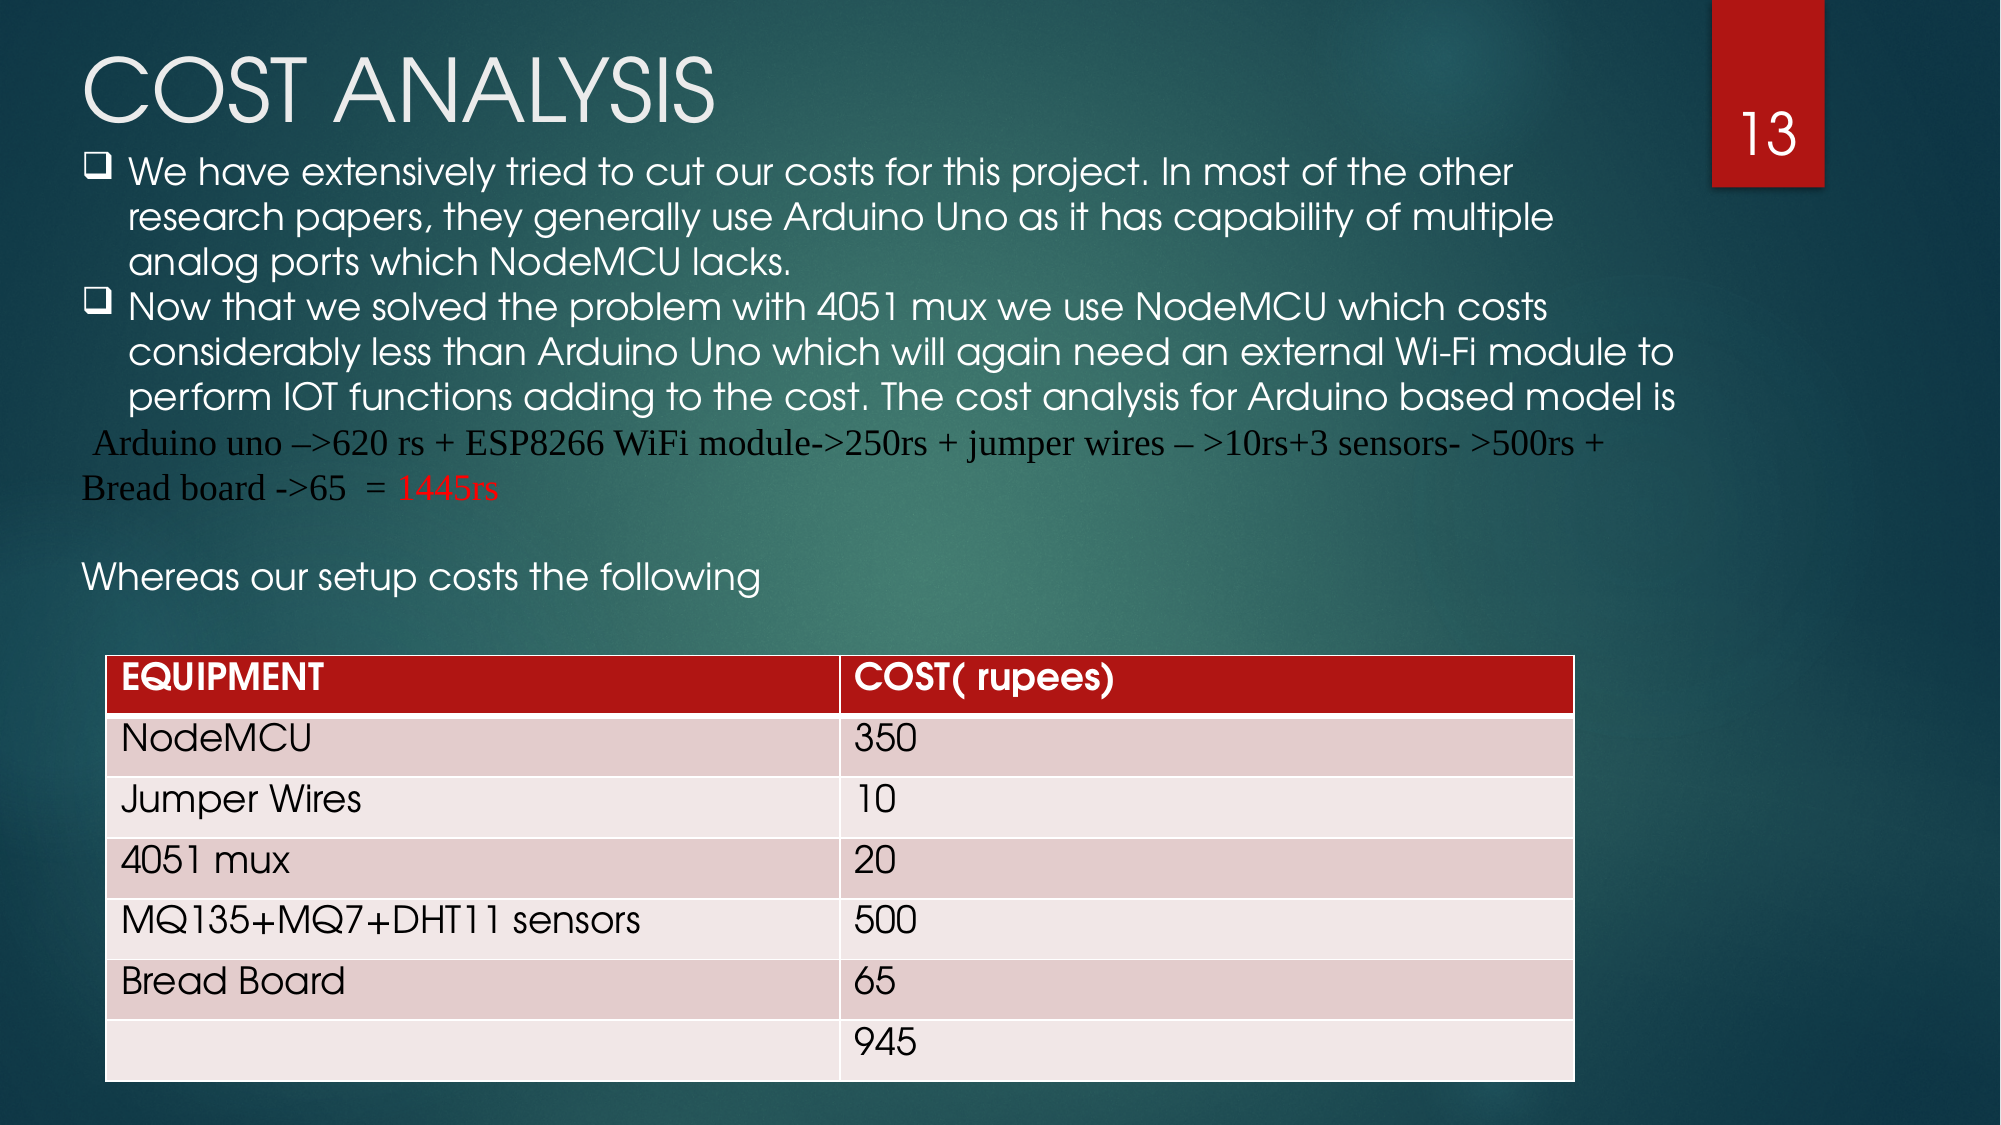

# COST ANALYSIS
13
We have extensively tried to cut our costs for this project. In most of the other research papers, they generally use Arduino Uno as it has capability of multiple analog ports which NodeMCU lacks.
Now that we solved the problem with 4051 mux we use NodeMCU which costs considerably less than Arduino Uno which will again need an external Wi-Fi module to perform IOT functions adding to the cost. The cost analysis for Arduino based model is
 Arduino uno –>620 rs + ESP8266 WiFi module->250rs + jumper wires – >10rs+3 sensors- >500rs + Bread board ->65  = 1445rs

Whereas our setup costs the following

| EQUIPMENT | COST( rupees) |
| --- | --- |
| NodeMCU | 350 |
| Jumper Wires | 10 |
| 4051 mux | 20 |
| MQ135+MQ7+DHT11 sensors | 500 |
| Bread Board | 65 |
|  | 945 |